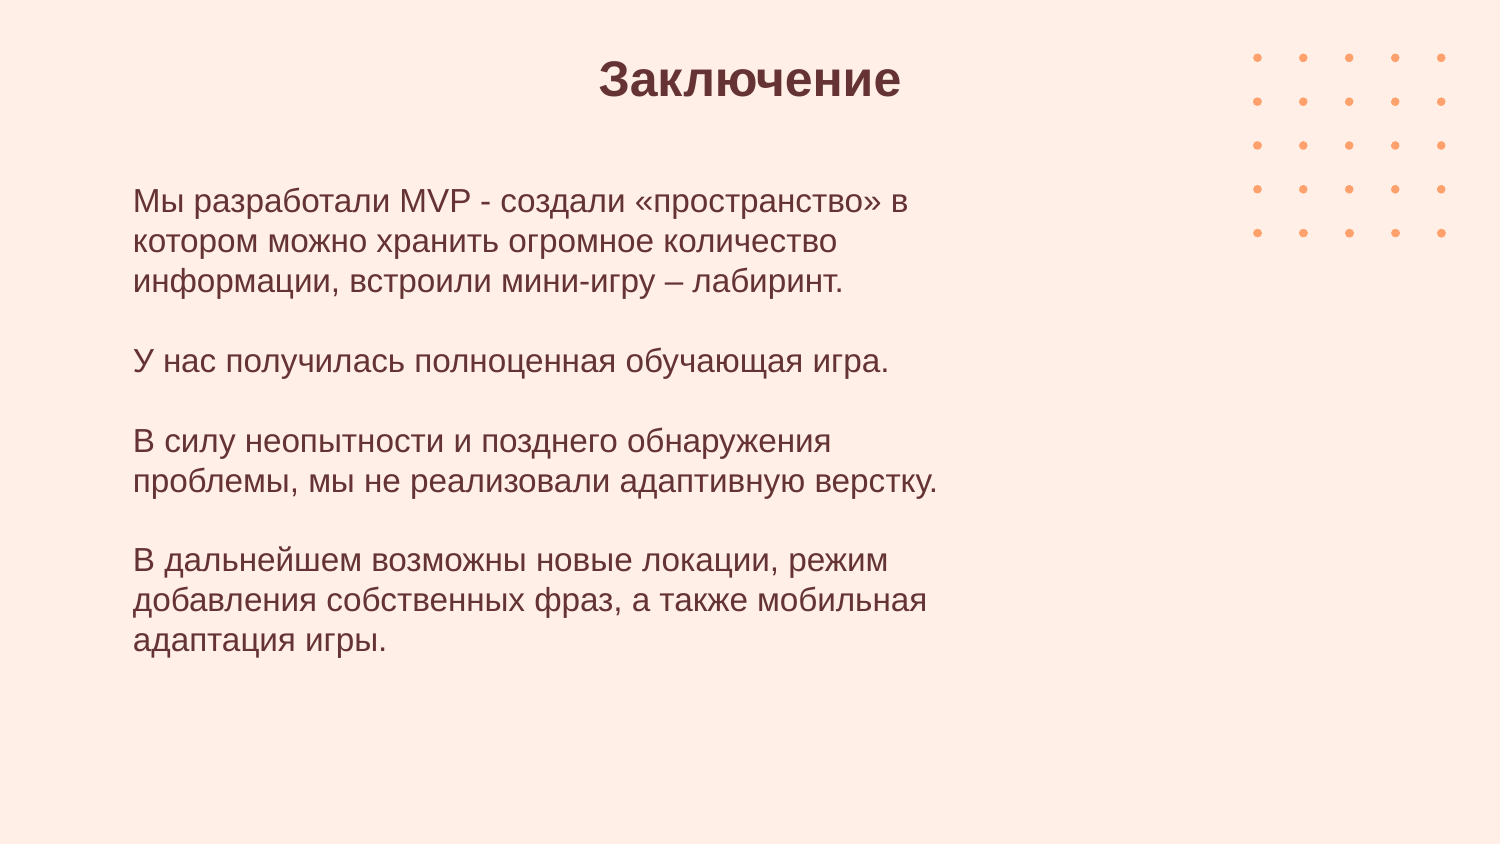

# Заключение
Мы разработали MVP - создали «пространство» в котором можно хранить огромное количество информации, встроили мини-игру – лабиринт.

У нас получилась полноценная обучающая игра.
В силу неопытности и позднего обнаружения проблемы, мы не реализовали адаптивную верстку.
В дальнейшем возможны новые локации, режим добавления собственных фраз, а также мобильная адаптация игры.